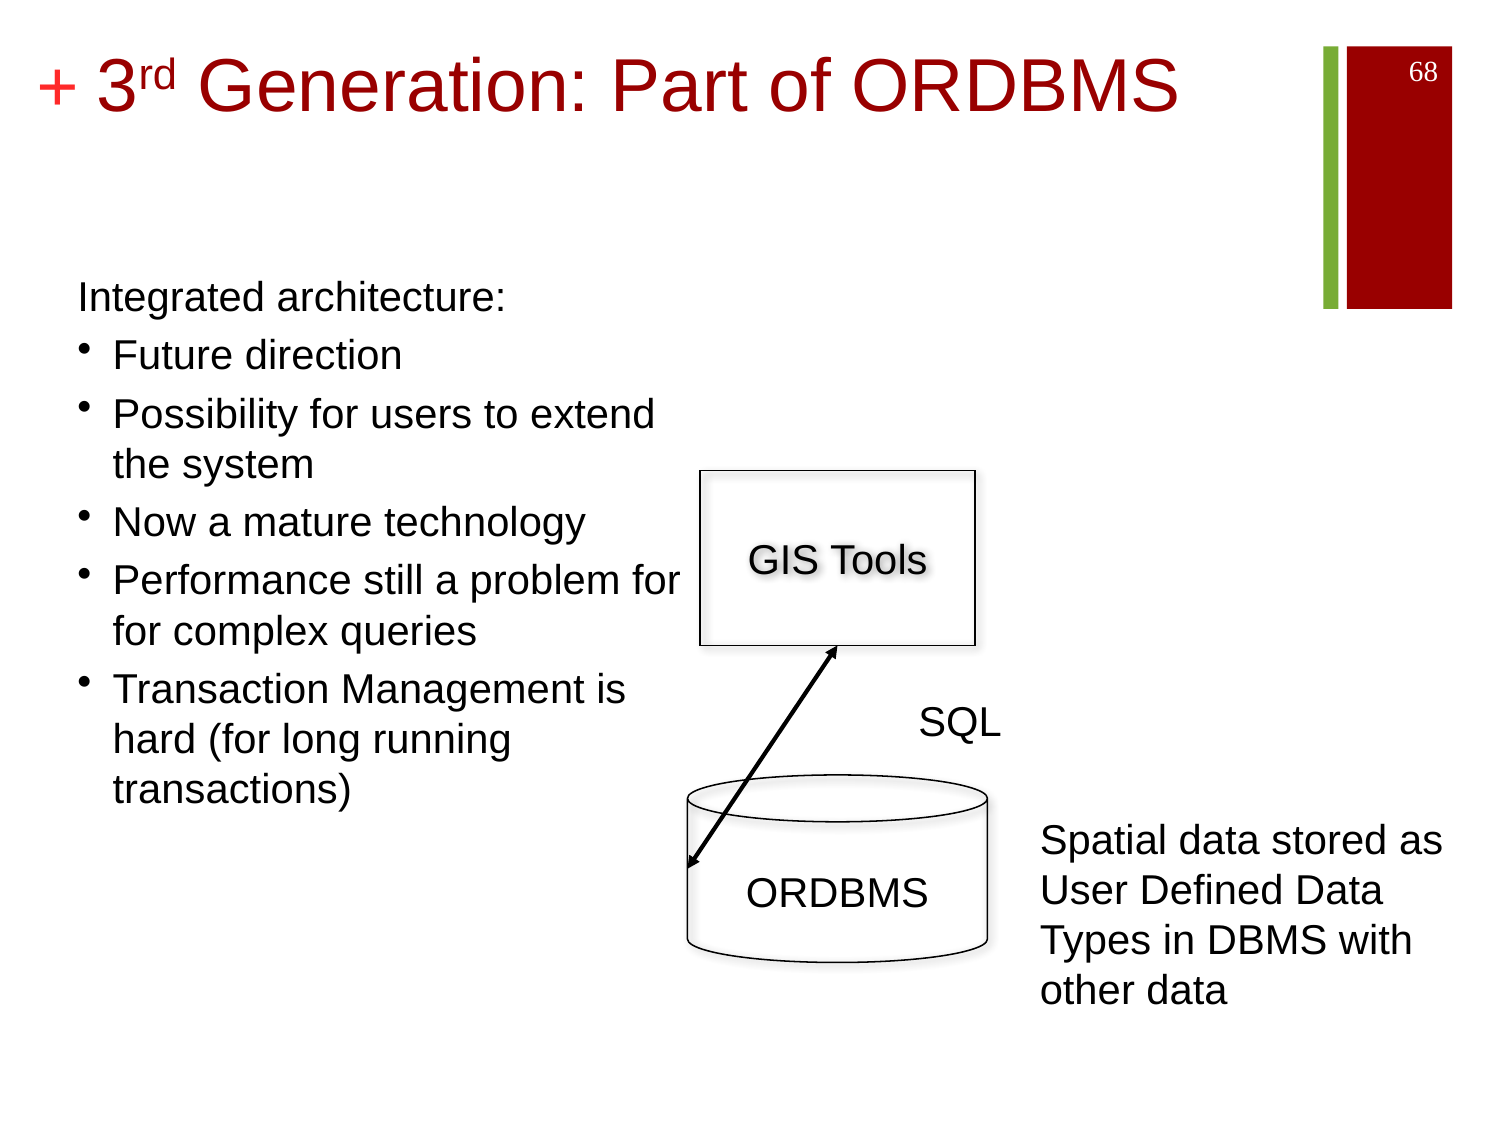

# 3rd Generation: Part of ORDBMS
68
Integrated architecture:
Future direction
Possibility for users to extend the system
Now a mature technology
Performance still a problem for for complex queries
Transaction Management is hard (for long running transactions)
GIS Tools
SQL

Spatial data stored as User Defined Data Types in DBMS with other data
ORDBMS